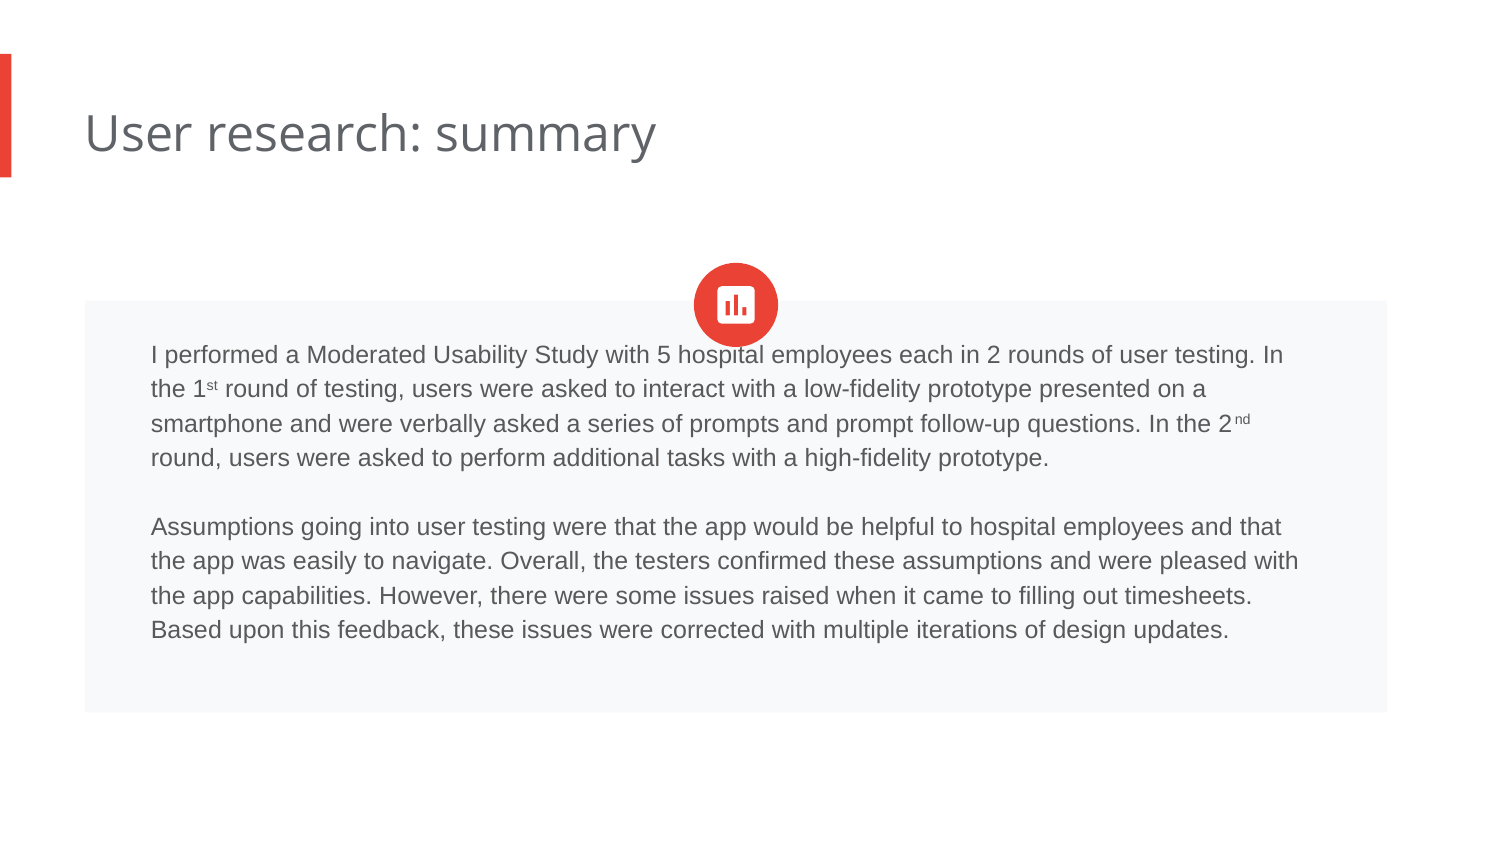

User research: summary

I performed a Moderated Usability Study with 5 hospital employees each in 2 rounds of user testing. In the 1st round of testing, users were asked to interact with a low-fidelity prototype presented on a smartphone and were verbally asked a series of prompts and prompt follow-up questions. In the 2nd round, users were asked to perform additional tasks with a high-fidelity prototype.
Assumptions going into user testing were that the app would be helpful to hospital employees and that the app was easily to navigate. Overall, the testers confirmed these assumptions and were pleased with the app capabilities. However, there were some issues raised when it came to filling out timesheets. Based upon this feedback, these issues were corrected with multiple iterations of design updates.